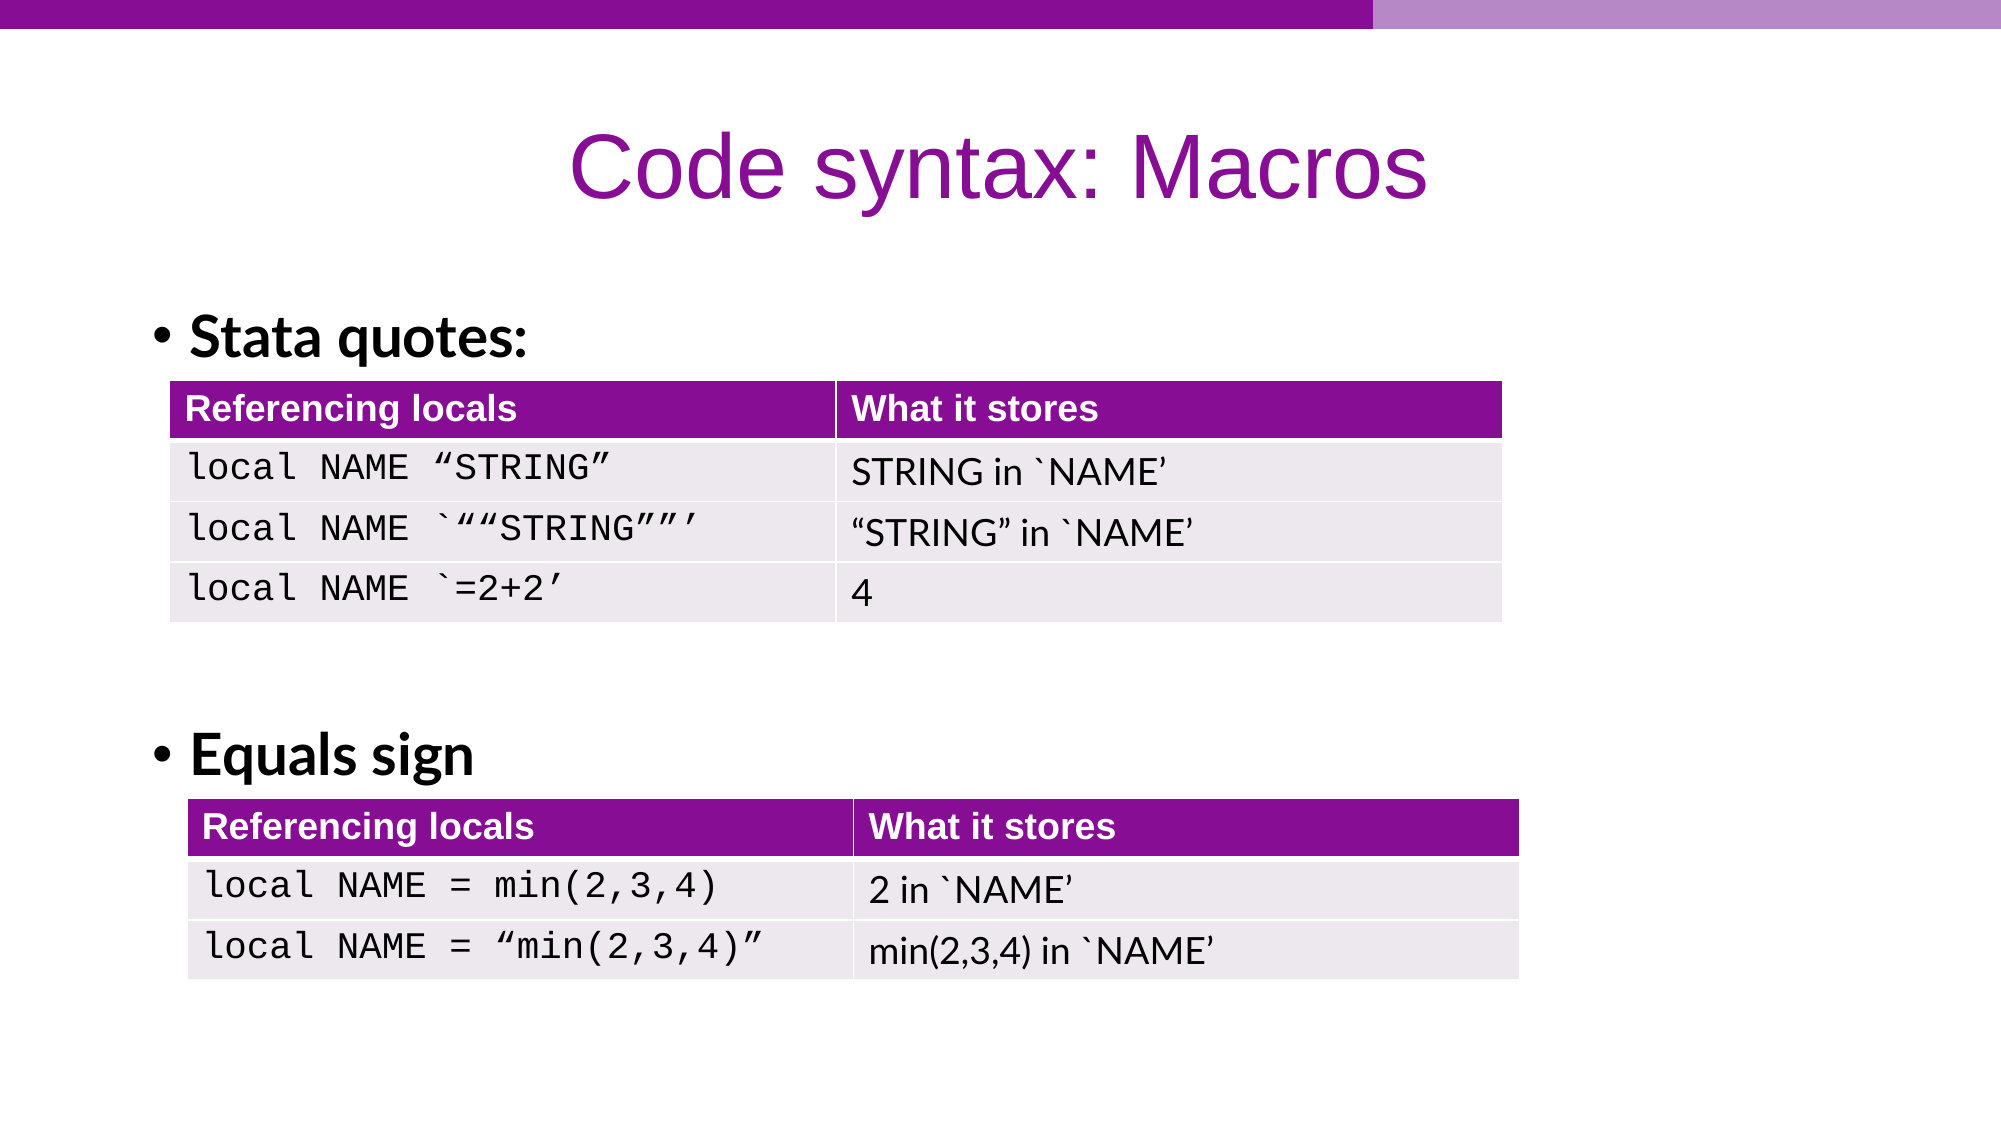

# Code syntax: Macros
Stata quotes:

Equals sign

| Referencing locals | What it stores |
| --- | --- |
| local NAME “STRING” | STRING in `NAME’ |
| local NAME `““STRING””’ | “STRING” in `NAME’ |
| local NAME `=2+2’ | 4 |
| Referencing locals | What it stores |
| --- | --- |
| local NAME = min(2,3,4) | 2 in `NAME’ |
| local NAME = “min(2,3,4)” | min(2,3,4) in `NAME’ |